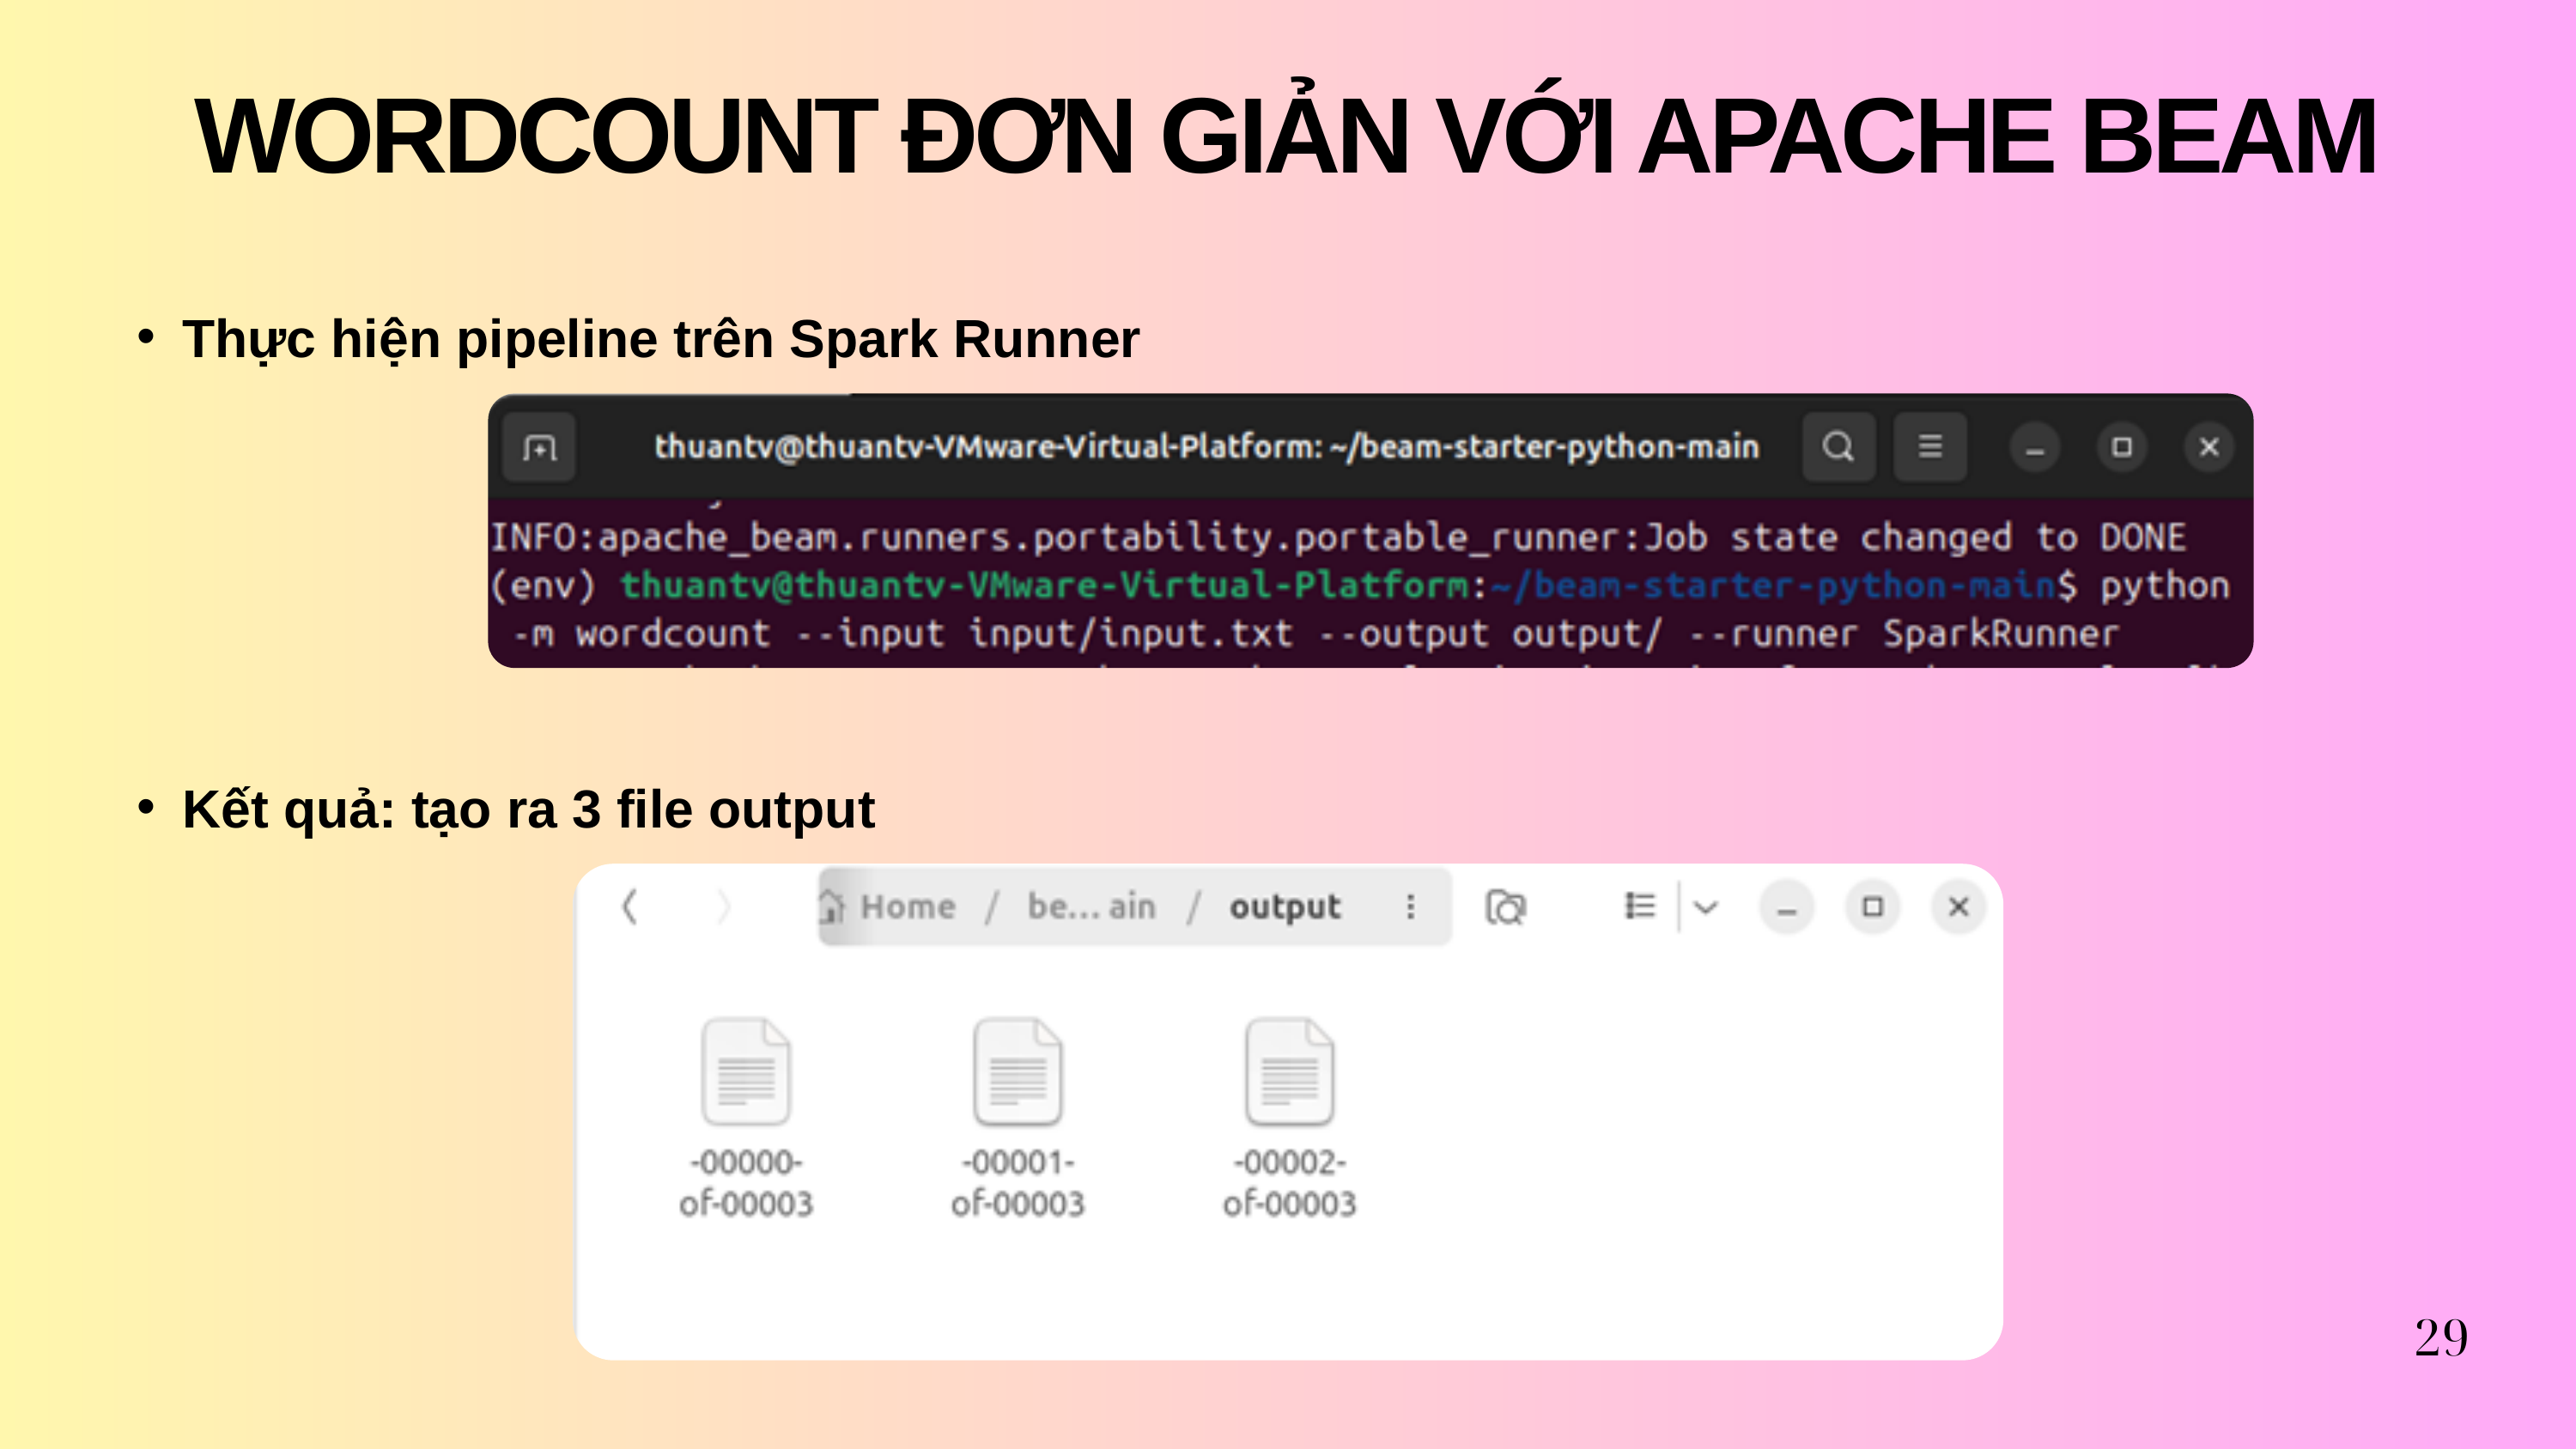

WORDCOUNT ĐƠN GIẢN VỚI APACHE BEAM
Thực hiện pipeline trên Spark Runner

Kết quả: tạo ra 3 file output

29